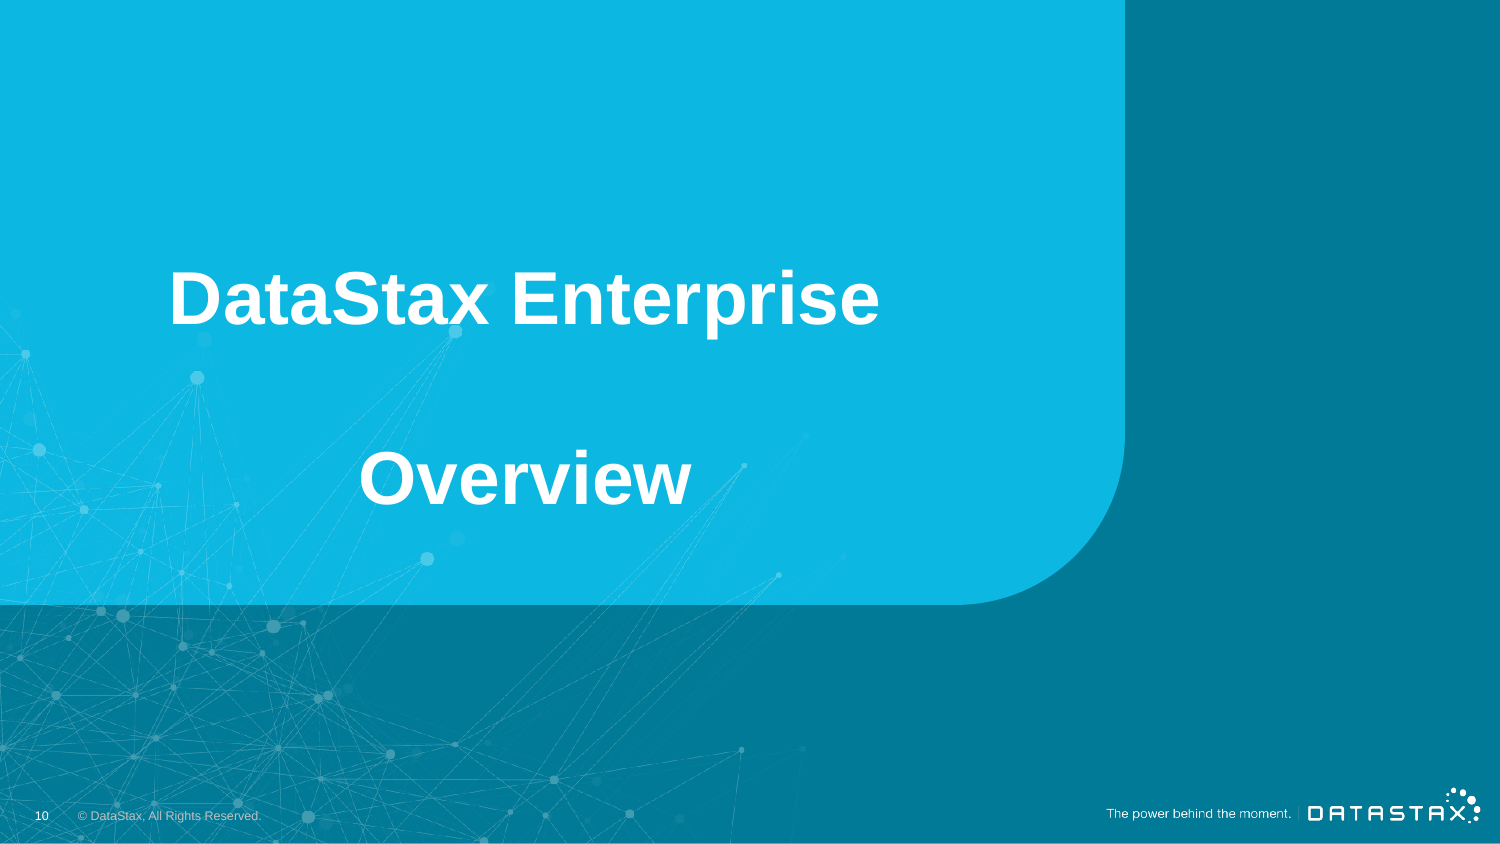

# DataStax Enterprise Overview
10
© DataStax, All Rights Reserved.